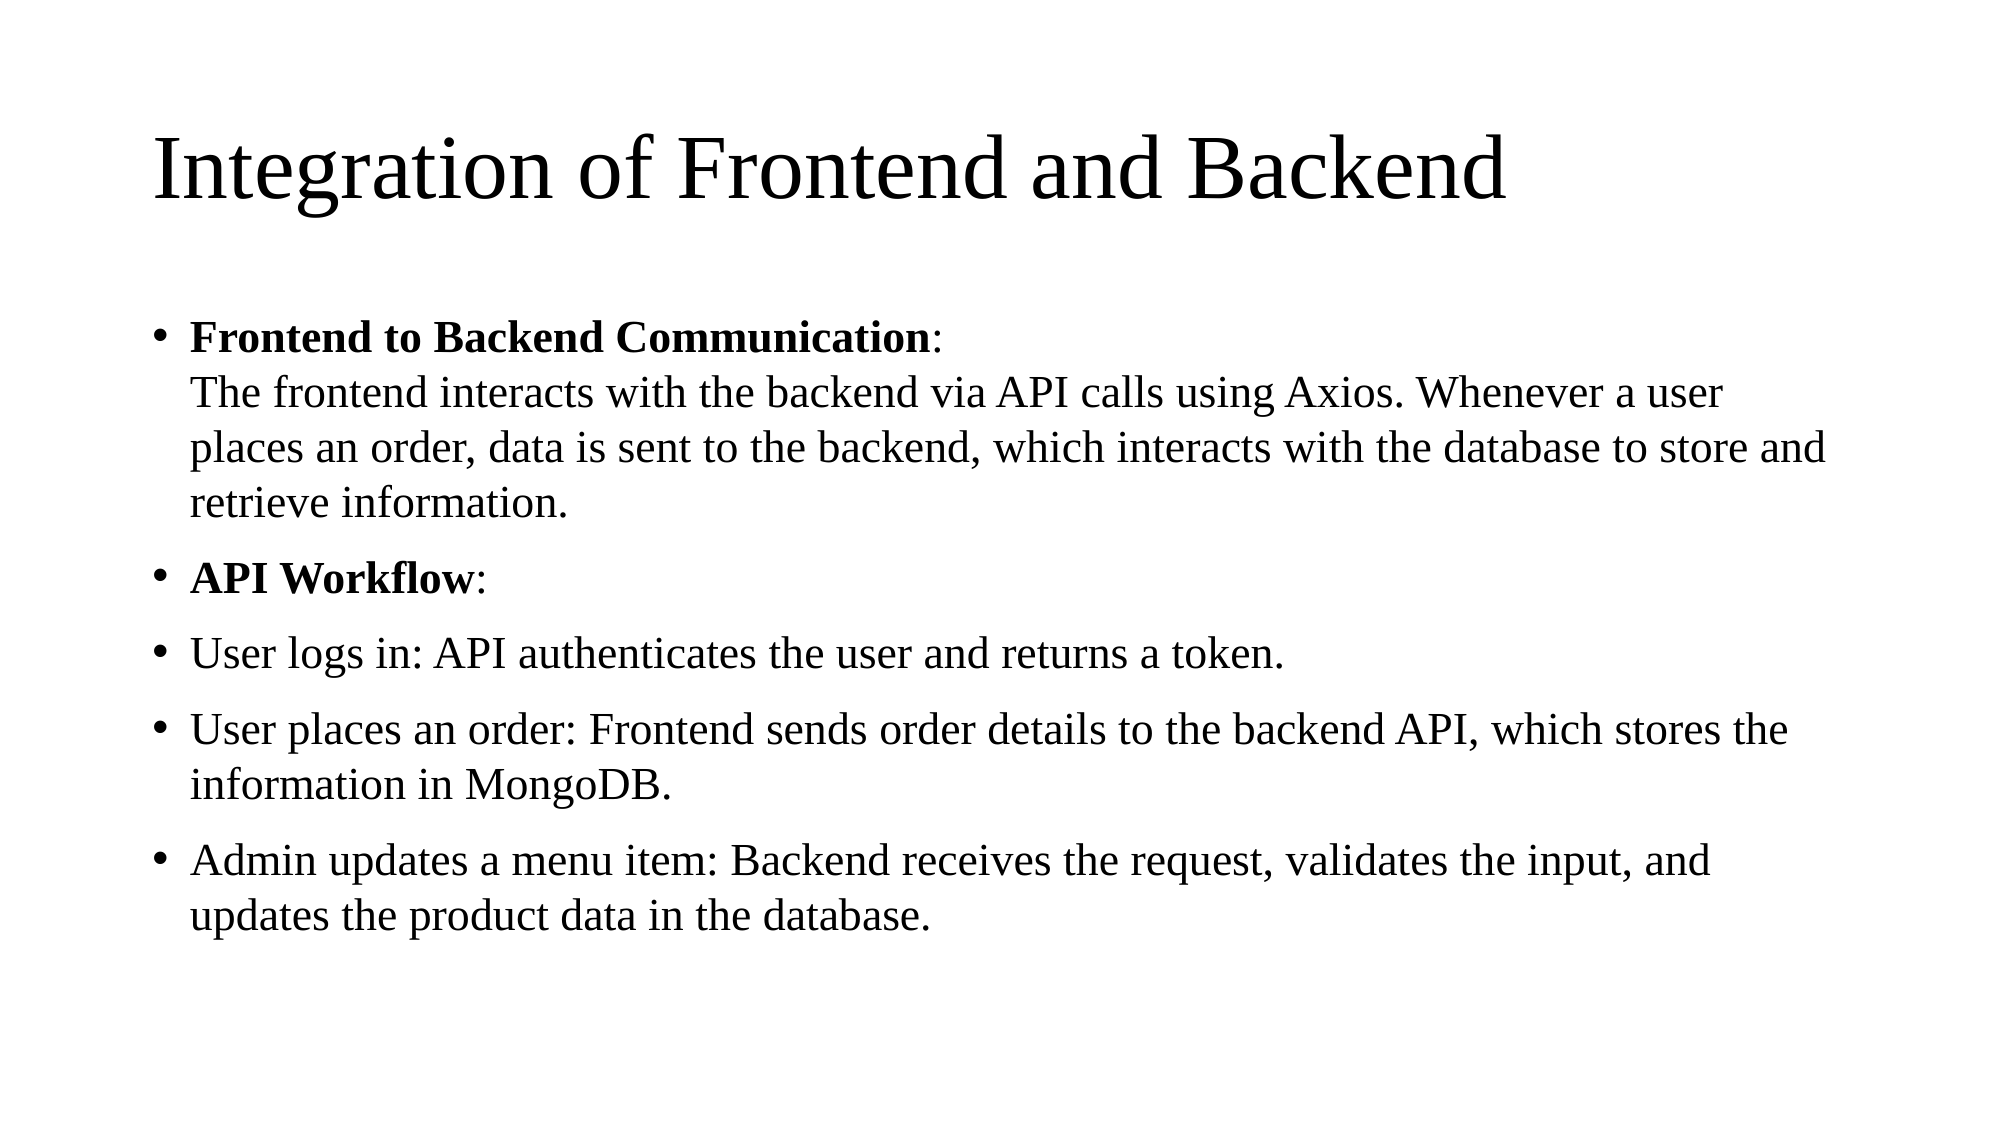

# Integration of Frontend and Backend
Frontend to Backend Communication:
The frontend interacts with the backend via API calls using Axios. Whenever a user places an order, data is sent to the backend, which interacts with the database to store and retrieve information.
API Workflow:
User logs in: API authenticates the user and returns a token.
User places an order: Frontend sends order details to the backend API, which stores the information in MongoDB.
Admin updates a menu item: Backend receives the request, validates the input, and updates the product data in the database.